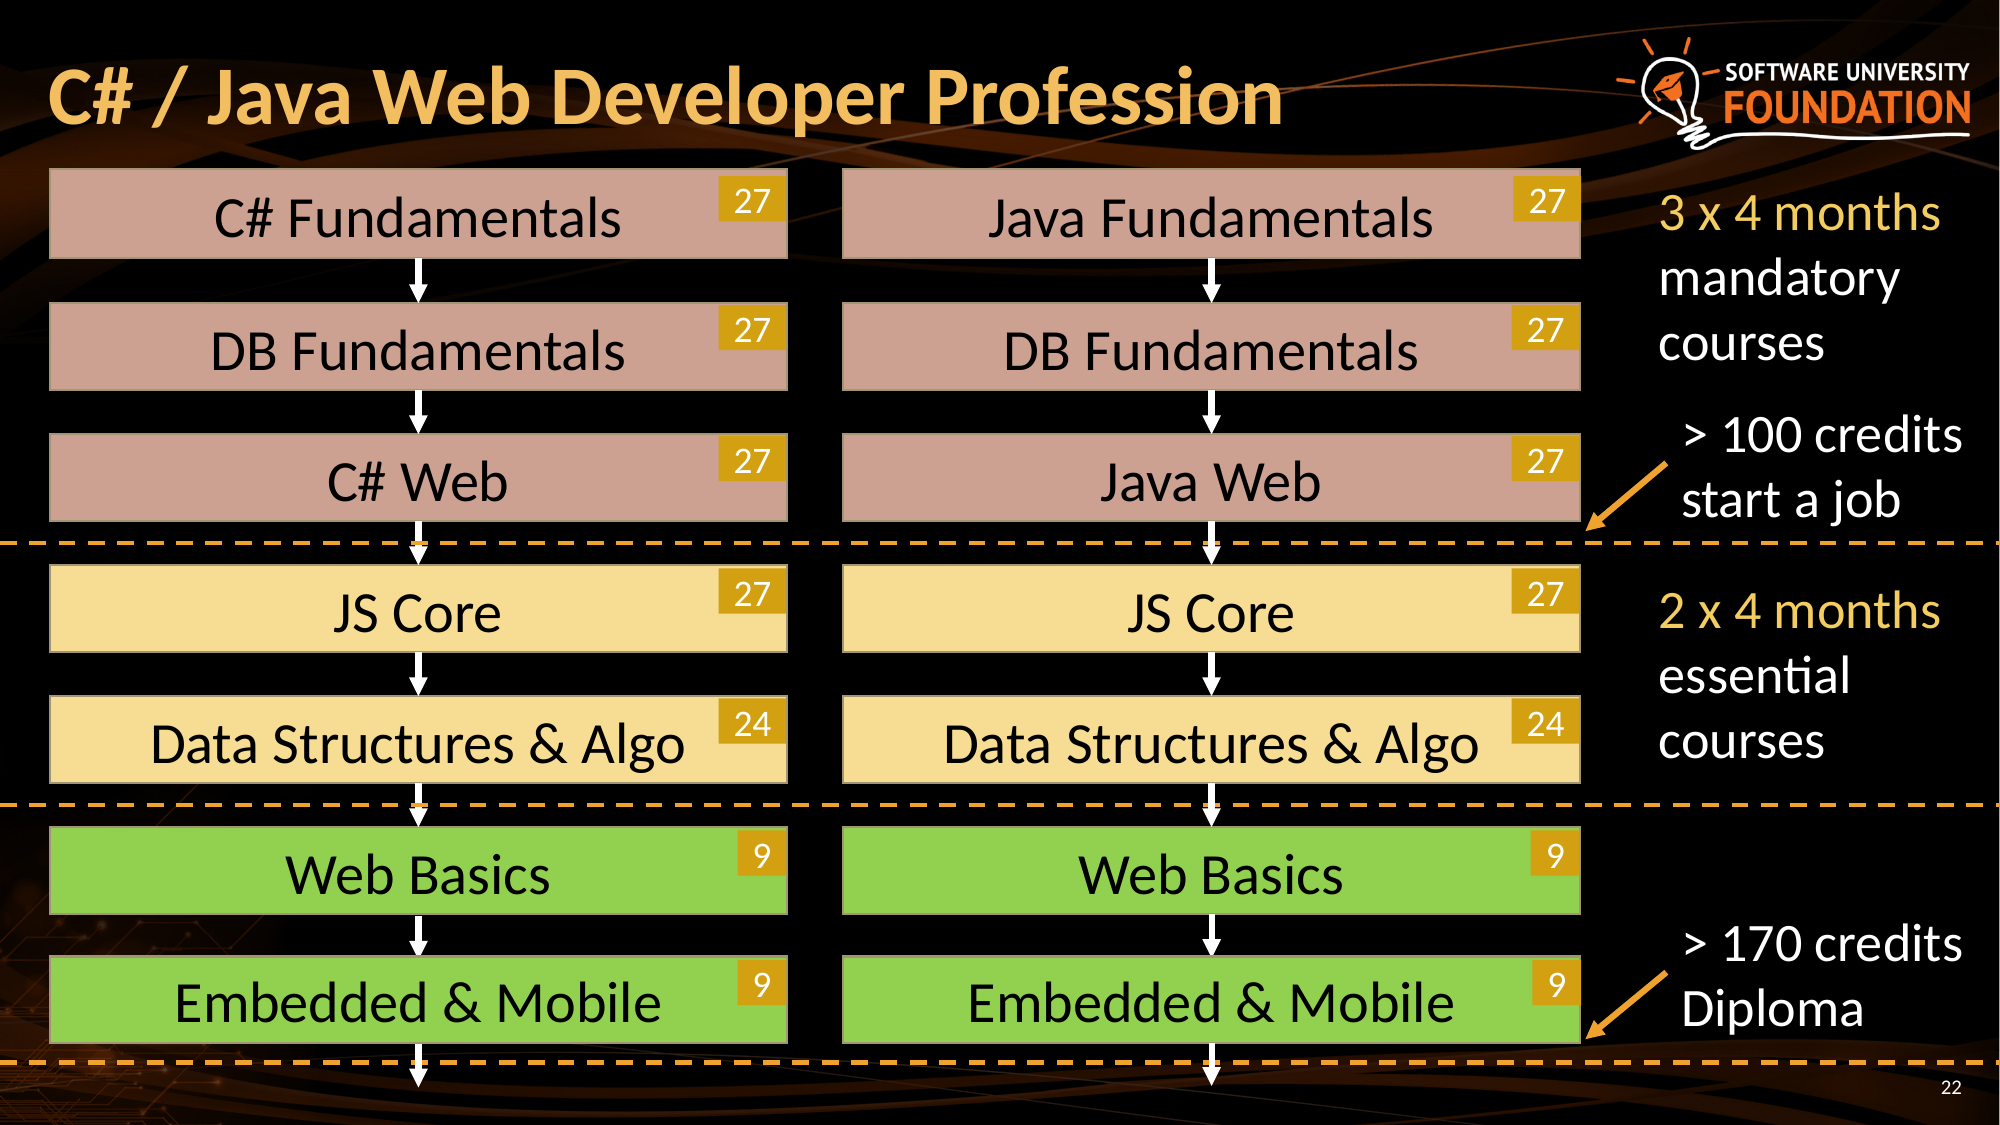

# C# / Java Web Developer Profession
3 x 4 months
mandatory
courses
C# Fundamentals
Java Fundamentals
27
27
DB Fundamentals
DB Fundamentals
27
27
> 100 credits
start a job
C# Web
Java Web
27
27
JS Core
JS Core
2 x 4 months
essential
courses
27
27
Data Structures & Algo
Data Structures & Algo
24
24
Web Basics
Web Basics
9
9
> 170 credits
Diploma
Embedded & Mobile
Embedded & Mobile
9
9
22